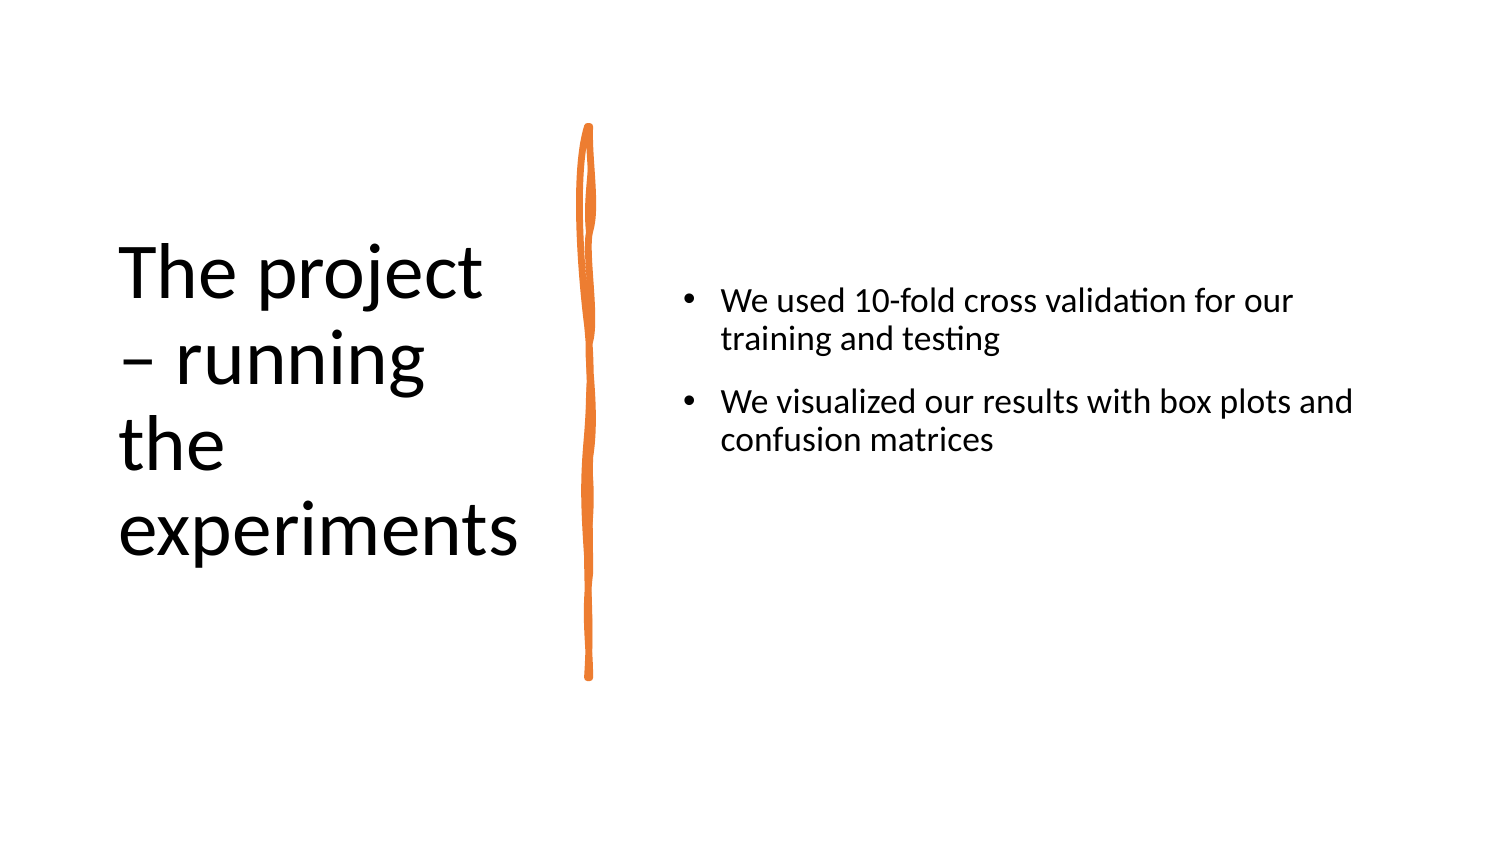

# The project – running the experiments
We used 10-fold cross validation for our training and testing
We visualized our results with box plots and confusion matrices